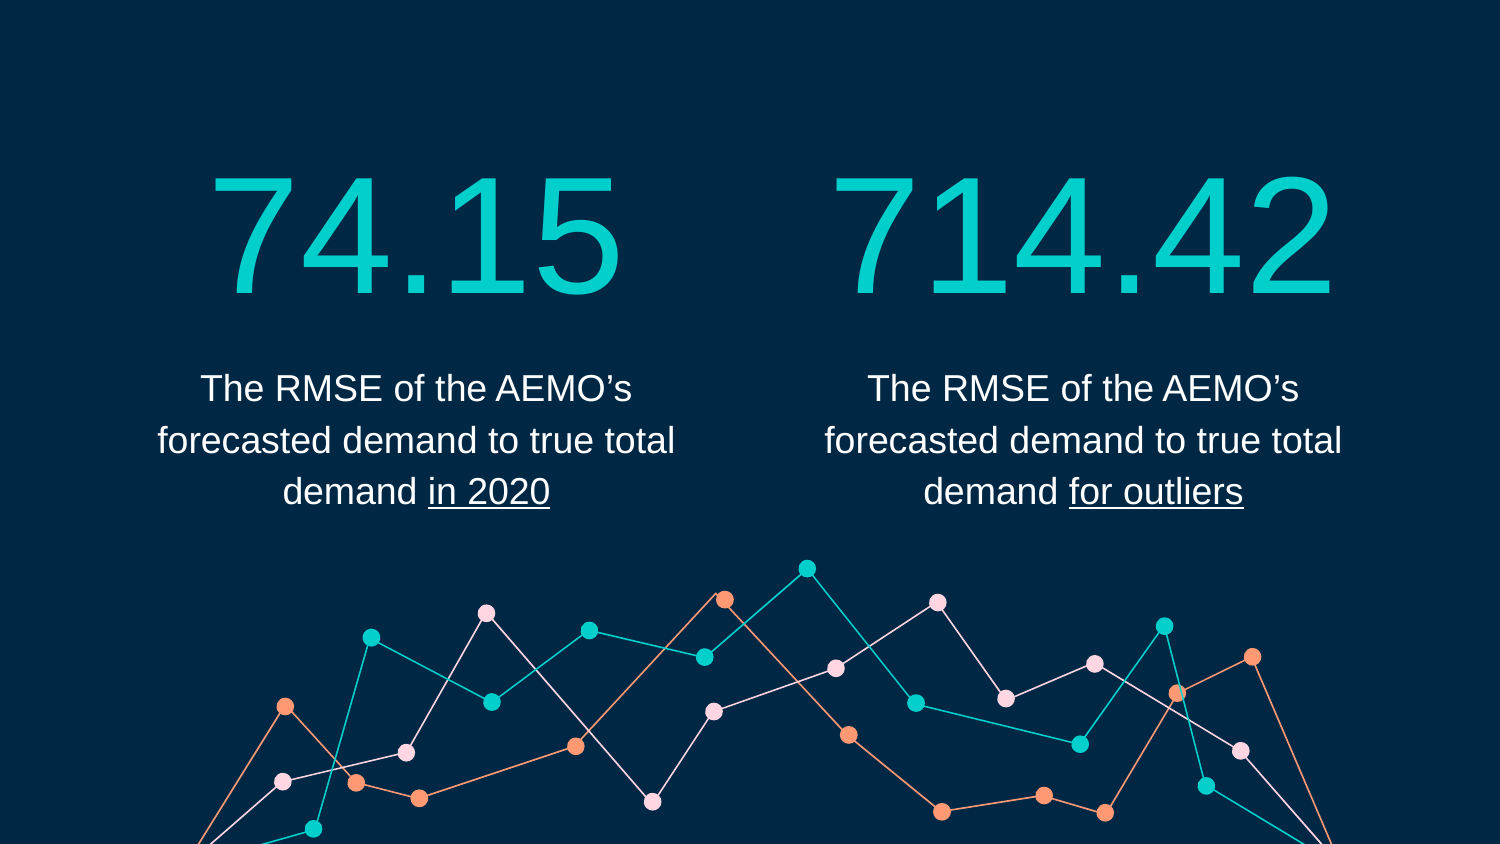

714.42
The RMSE of the AEMO’s forecasted demand to true total demand for outliers
# 74.15
The RMSE of the AEMO’s forecasted demand to true total demand in 2020